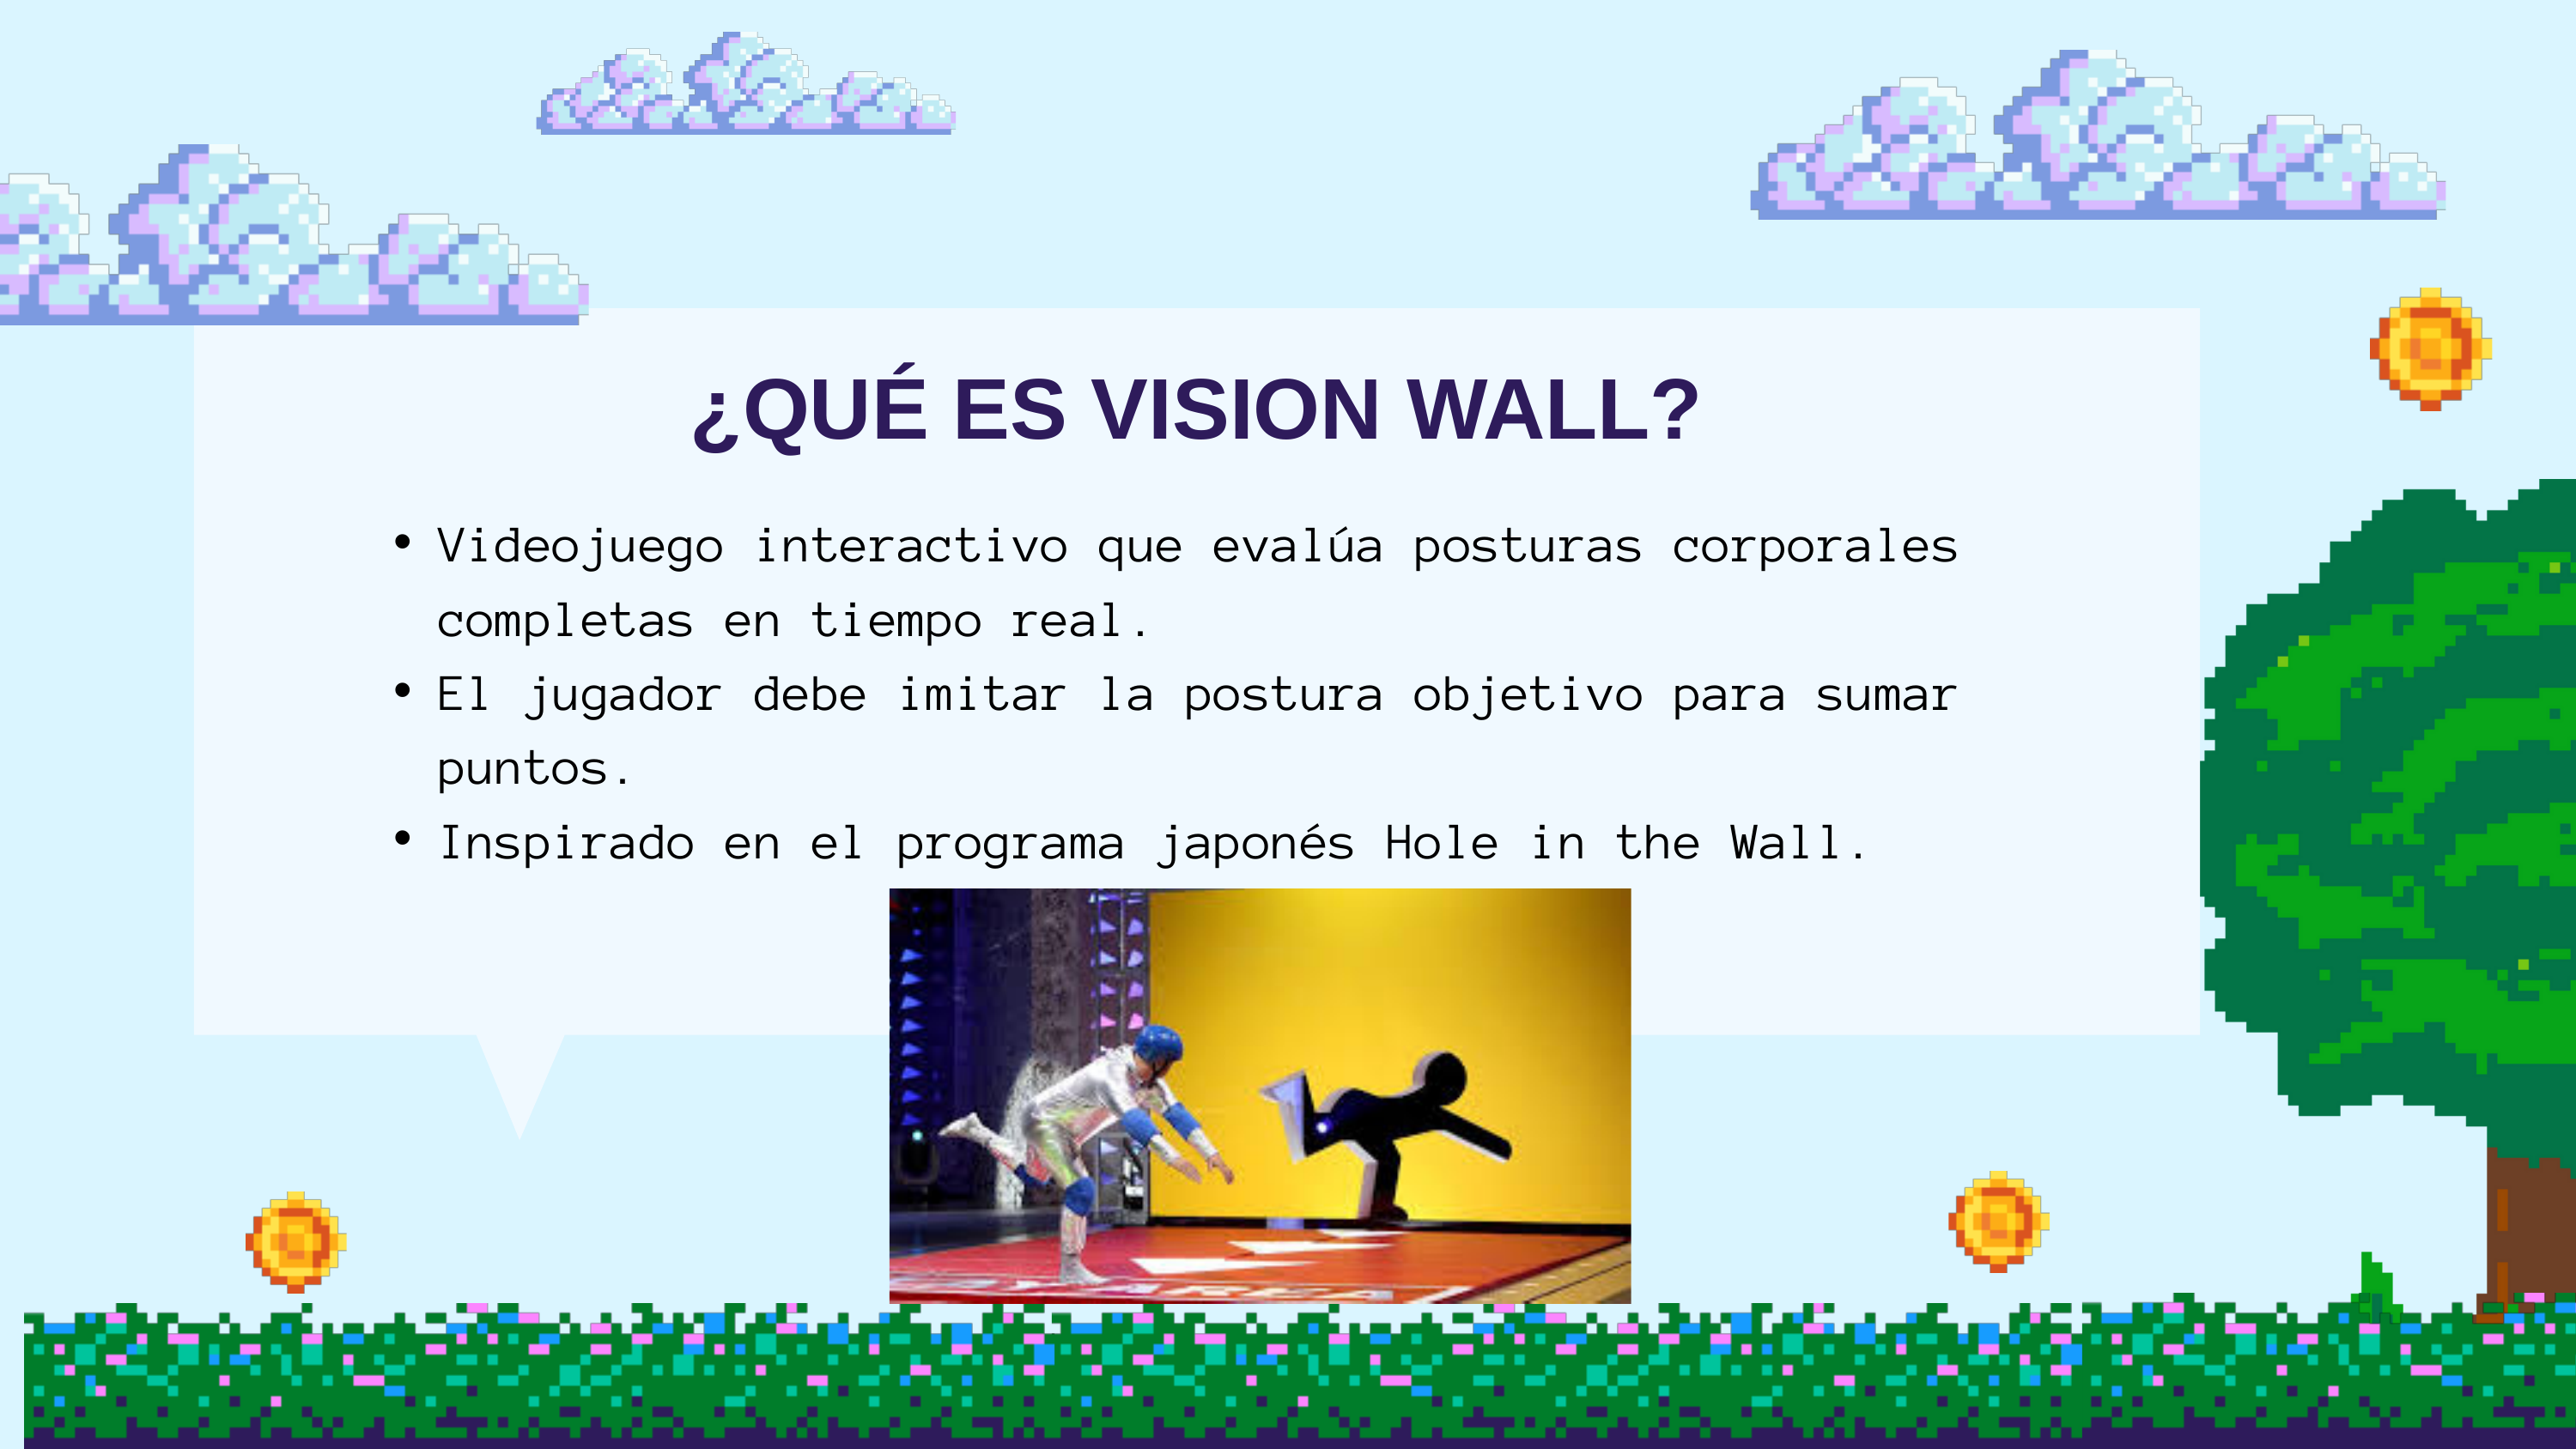

¿QUÉ ES VISION WALL?

Videojuego interactivo que evalúa posturas corporales completas en tiempo real.
El jugador debe imitar la postura objetivo para sumar puntos.
Inspirado en el programa japonés Hole in the Wall.